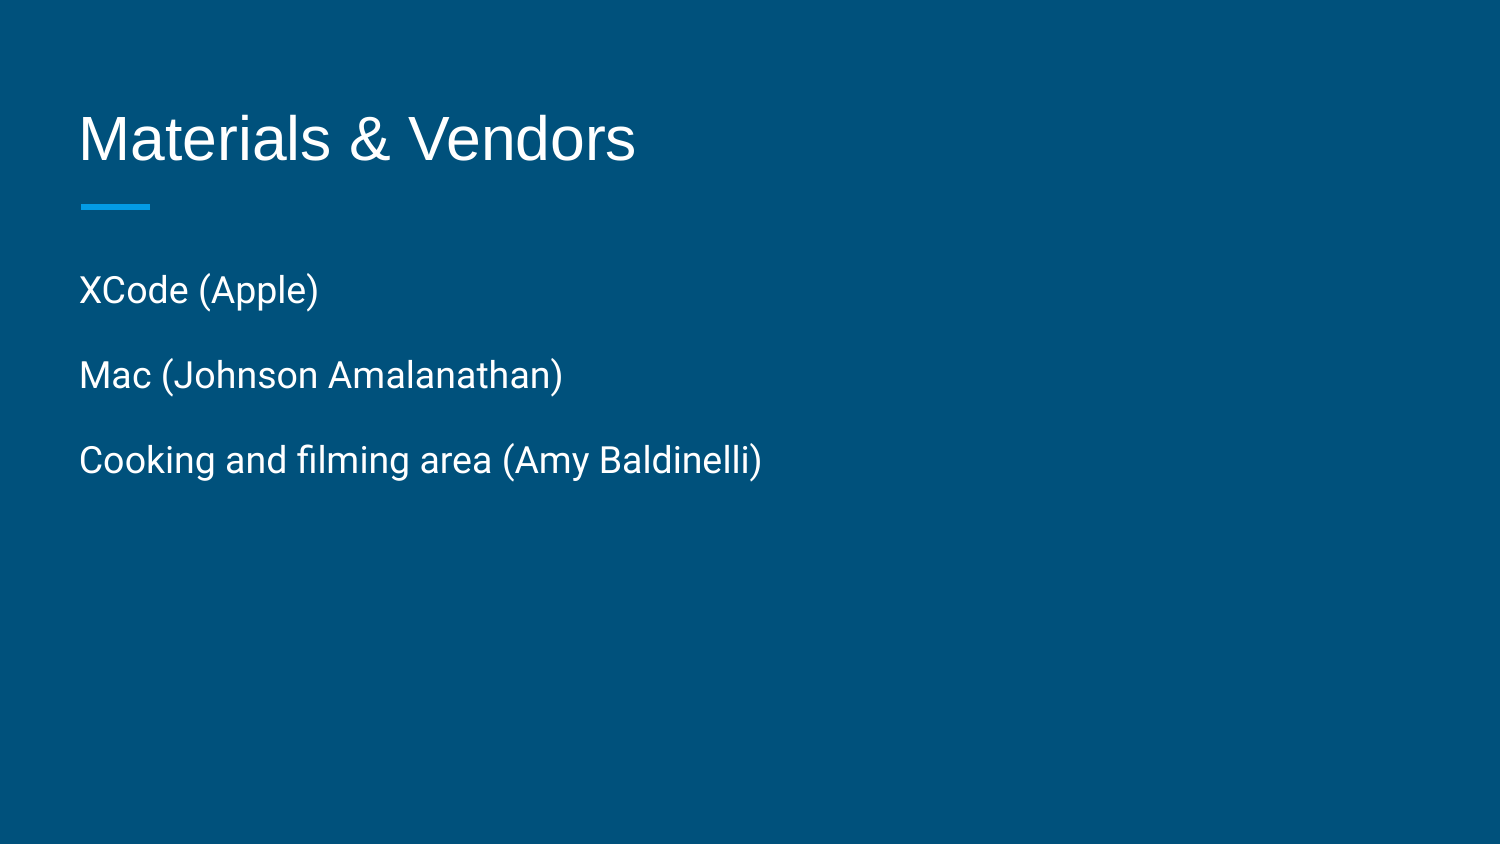

# Materials & Vendors
XCode (Apple)
Mac (Johnson Amalanathan)
Cooking and filming area (Amy Baldinelli)